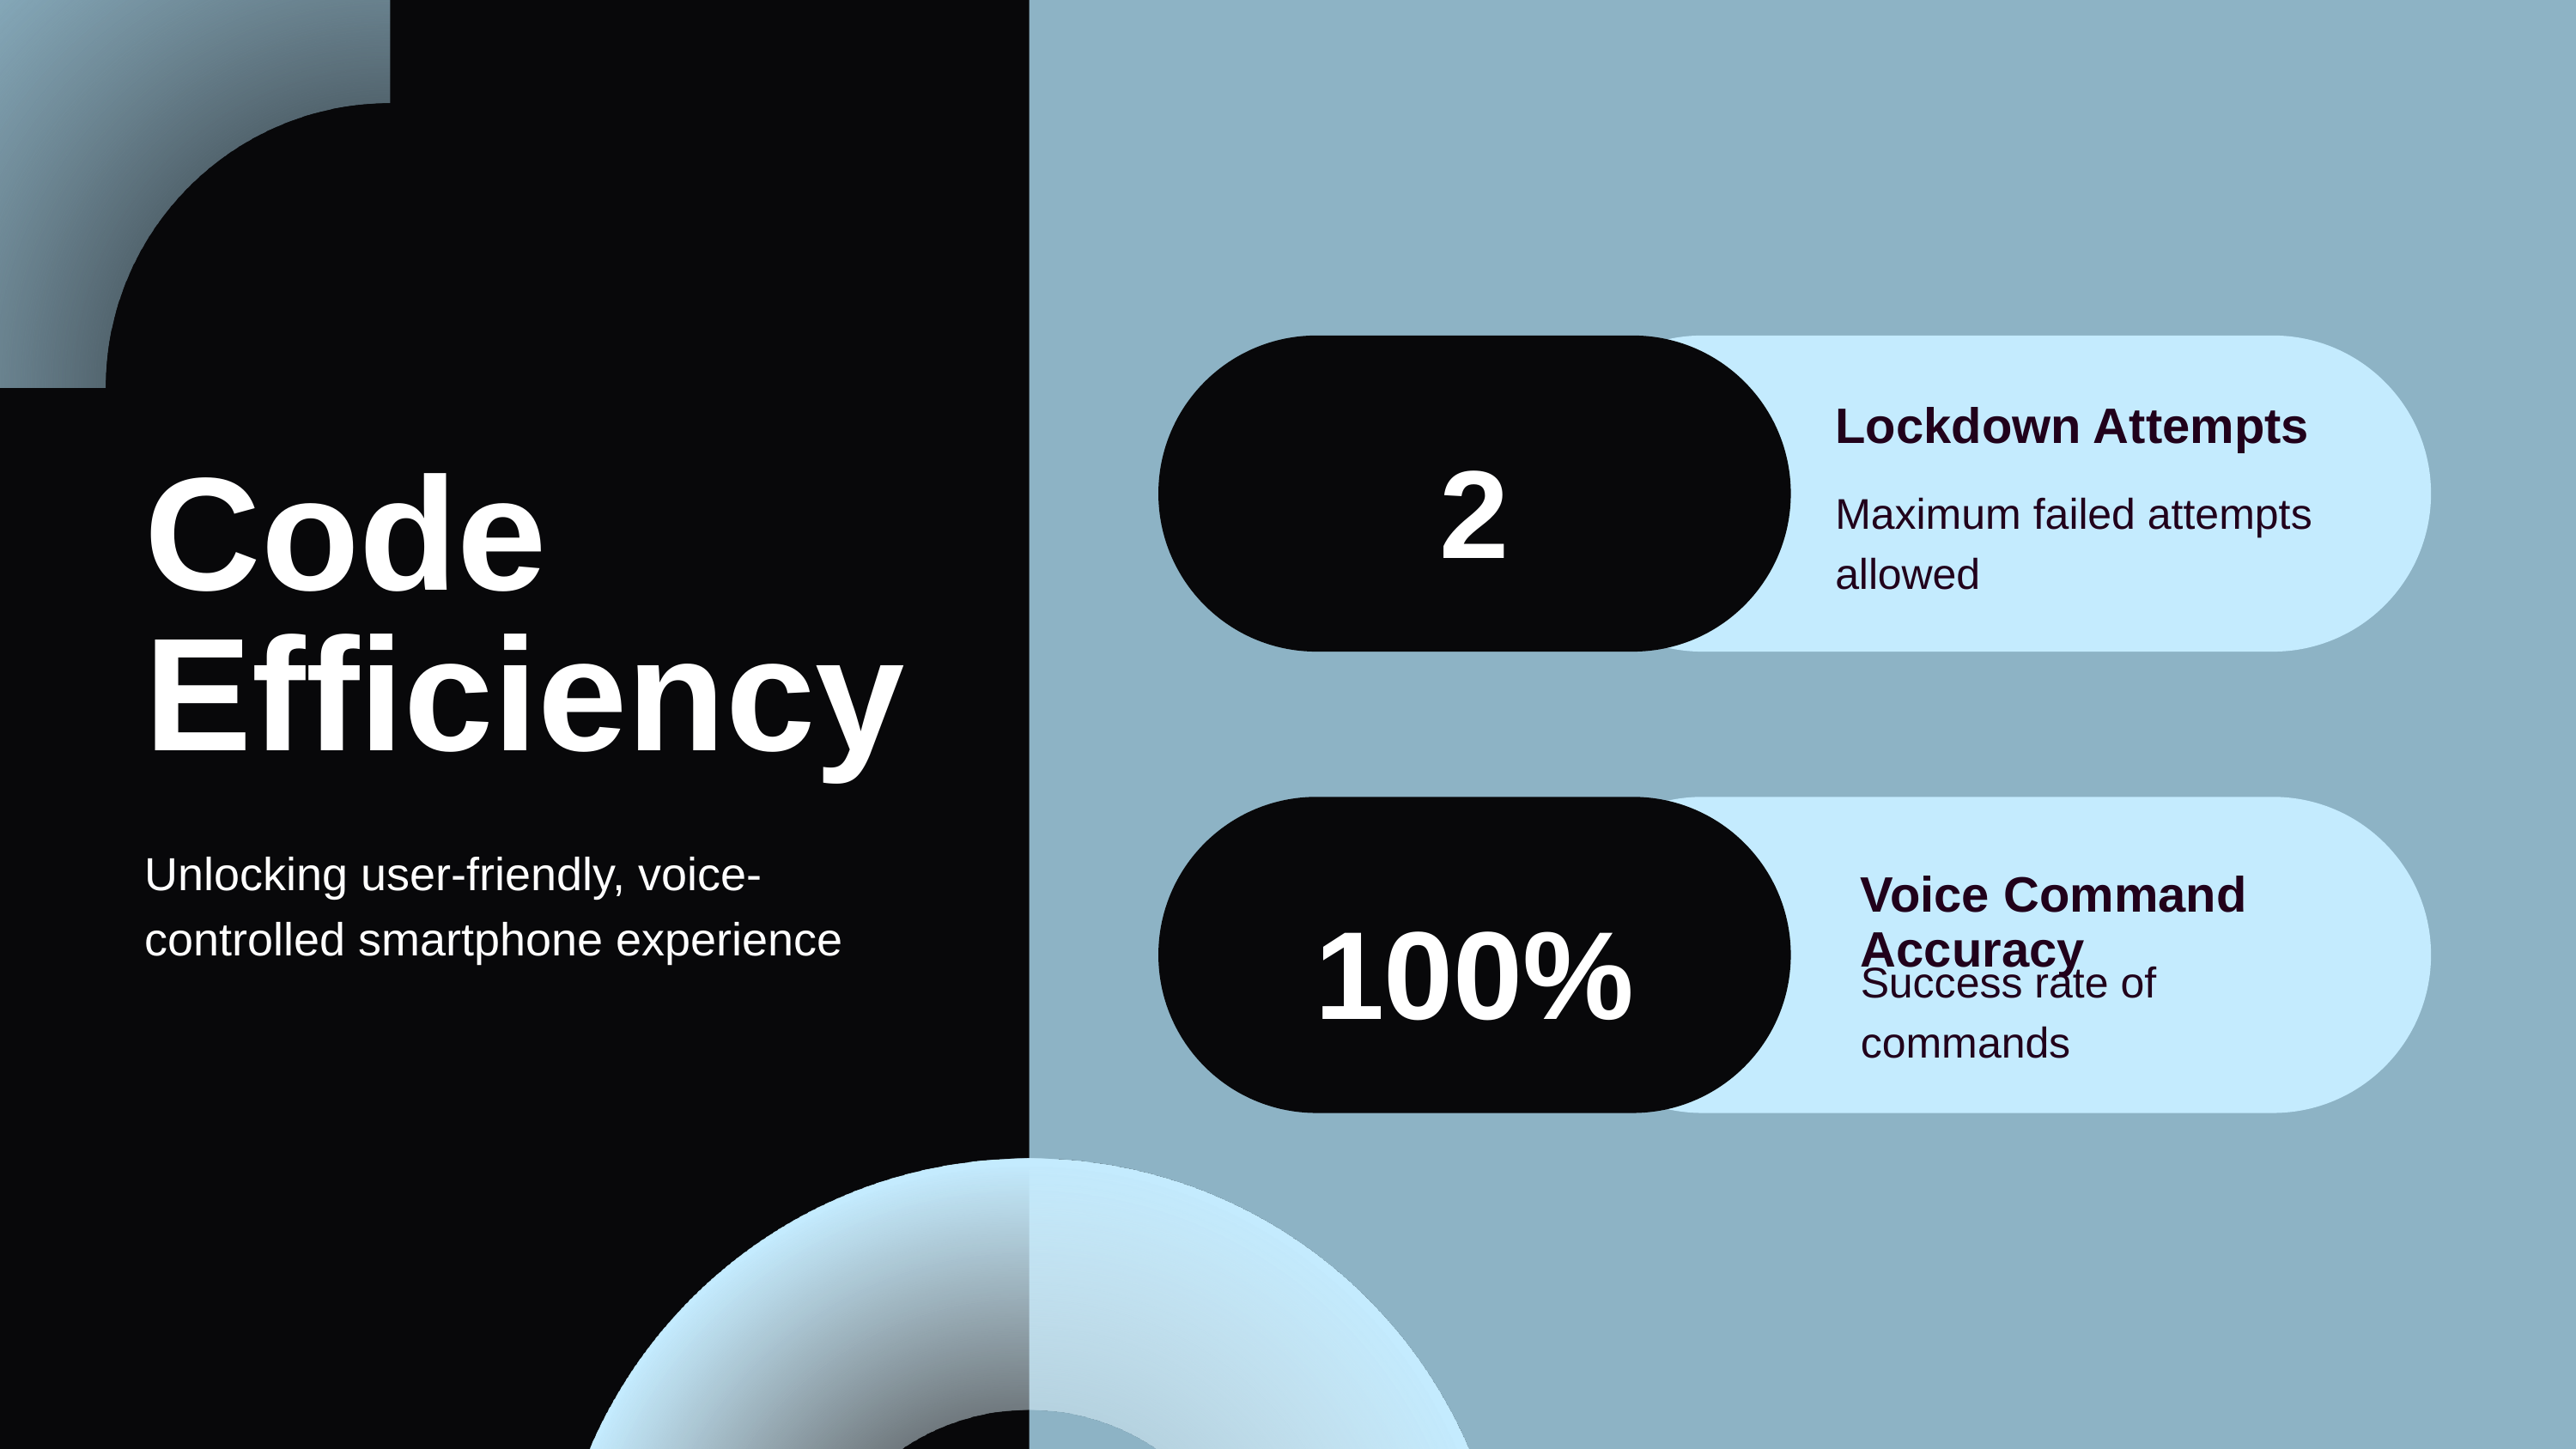

Lockdown Attempts
Maximum failed attempts allowed
2
Code Efficiency

Unlocking user-friendly, voice-controlled smartphone experience
Voice Command Accuracy
Success rate of commands
100%